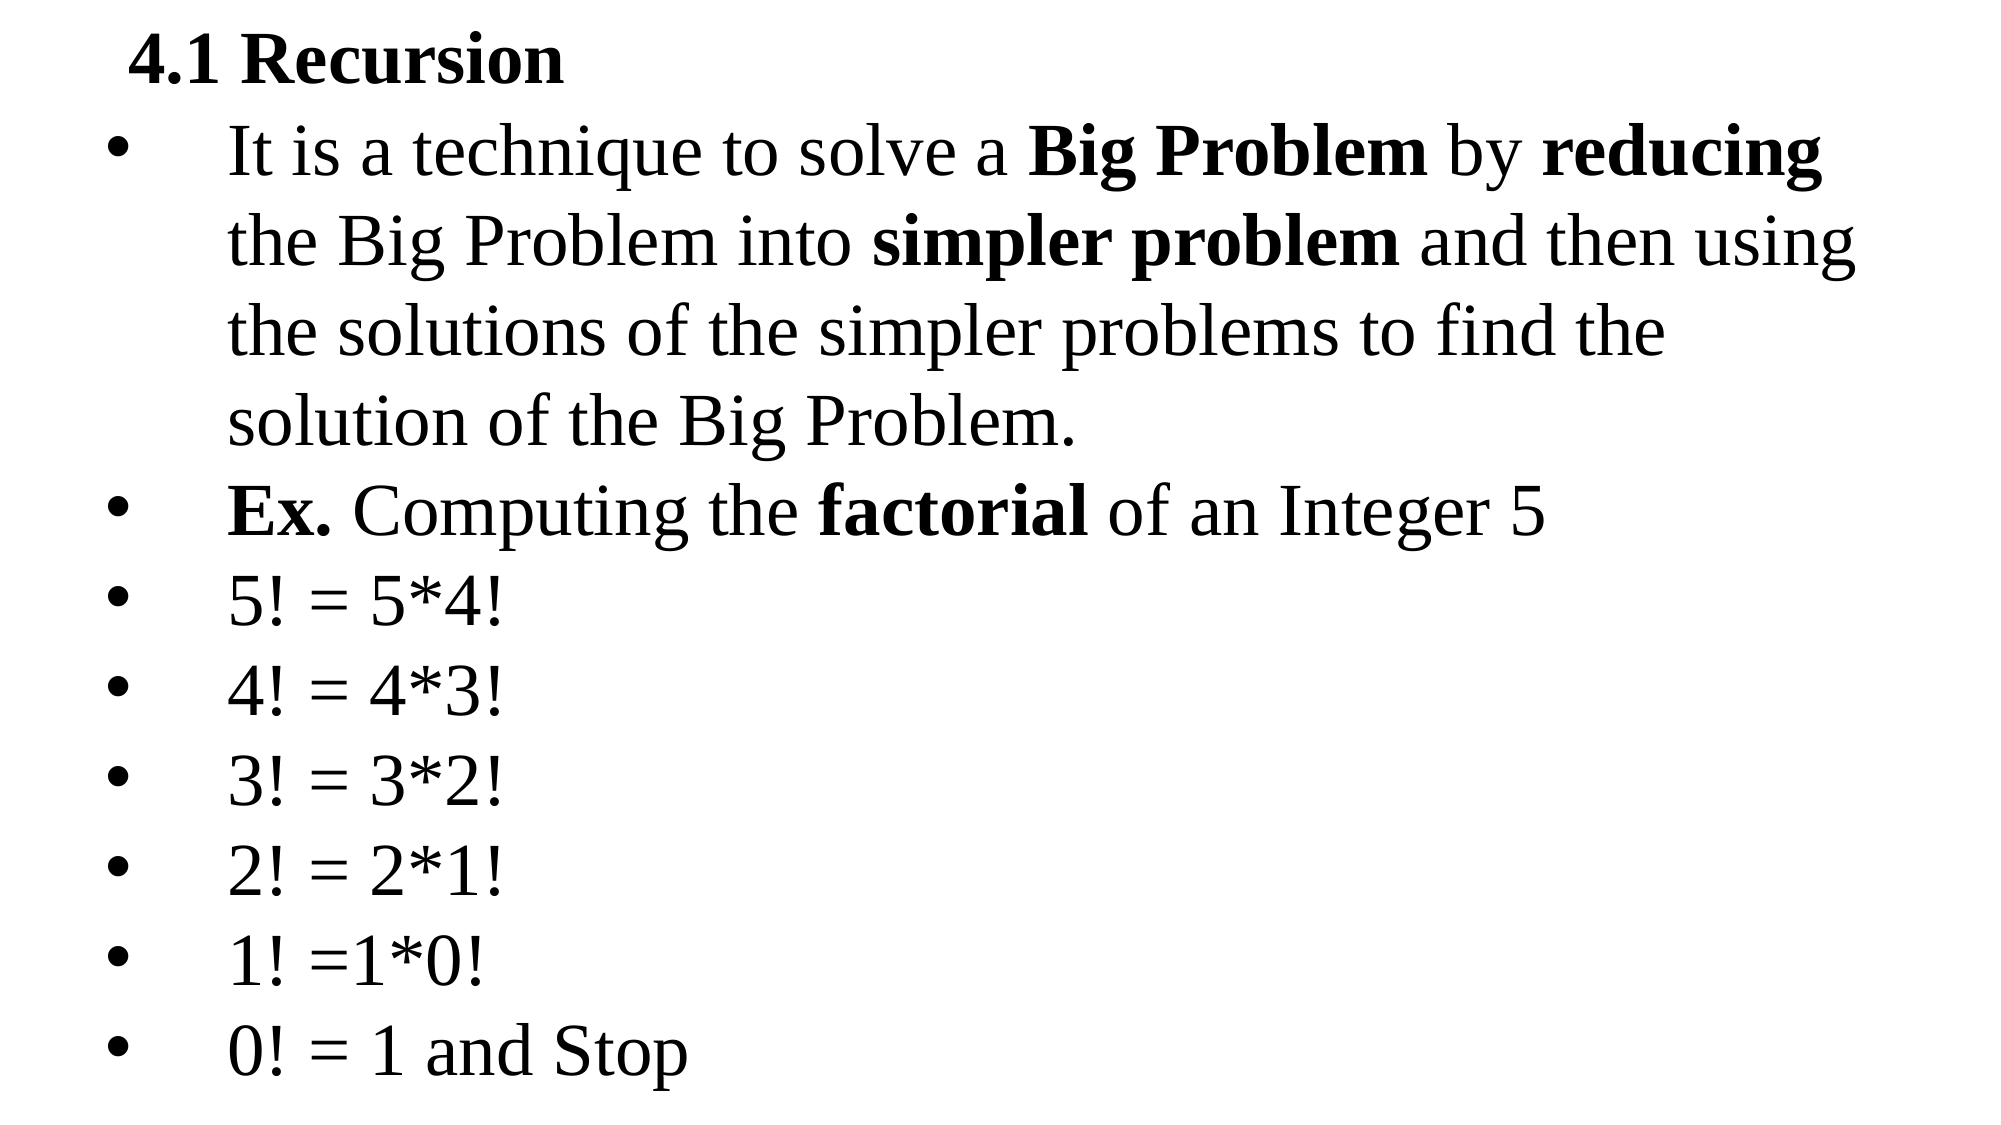

4.1 Recursion
It is a technique to solve a Big Problem by reducing the Big Problem into simpler problem and then using the solutions of the simpler problems to find the solution of the Big Problem.
Ex. Computing the factorial of an Integer 5
5! = 5*4!
4! = 4*3!
3! = 3*2!
2! = 2*1!
1! =1*0!
0! = 1 and Stop